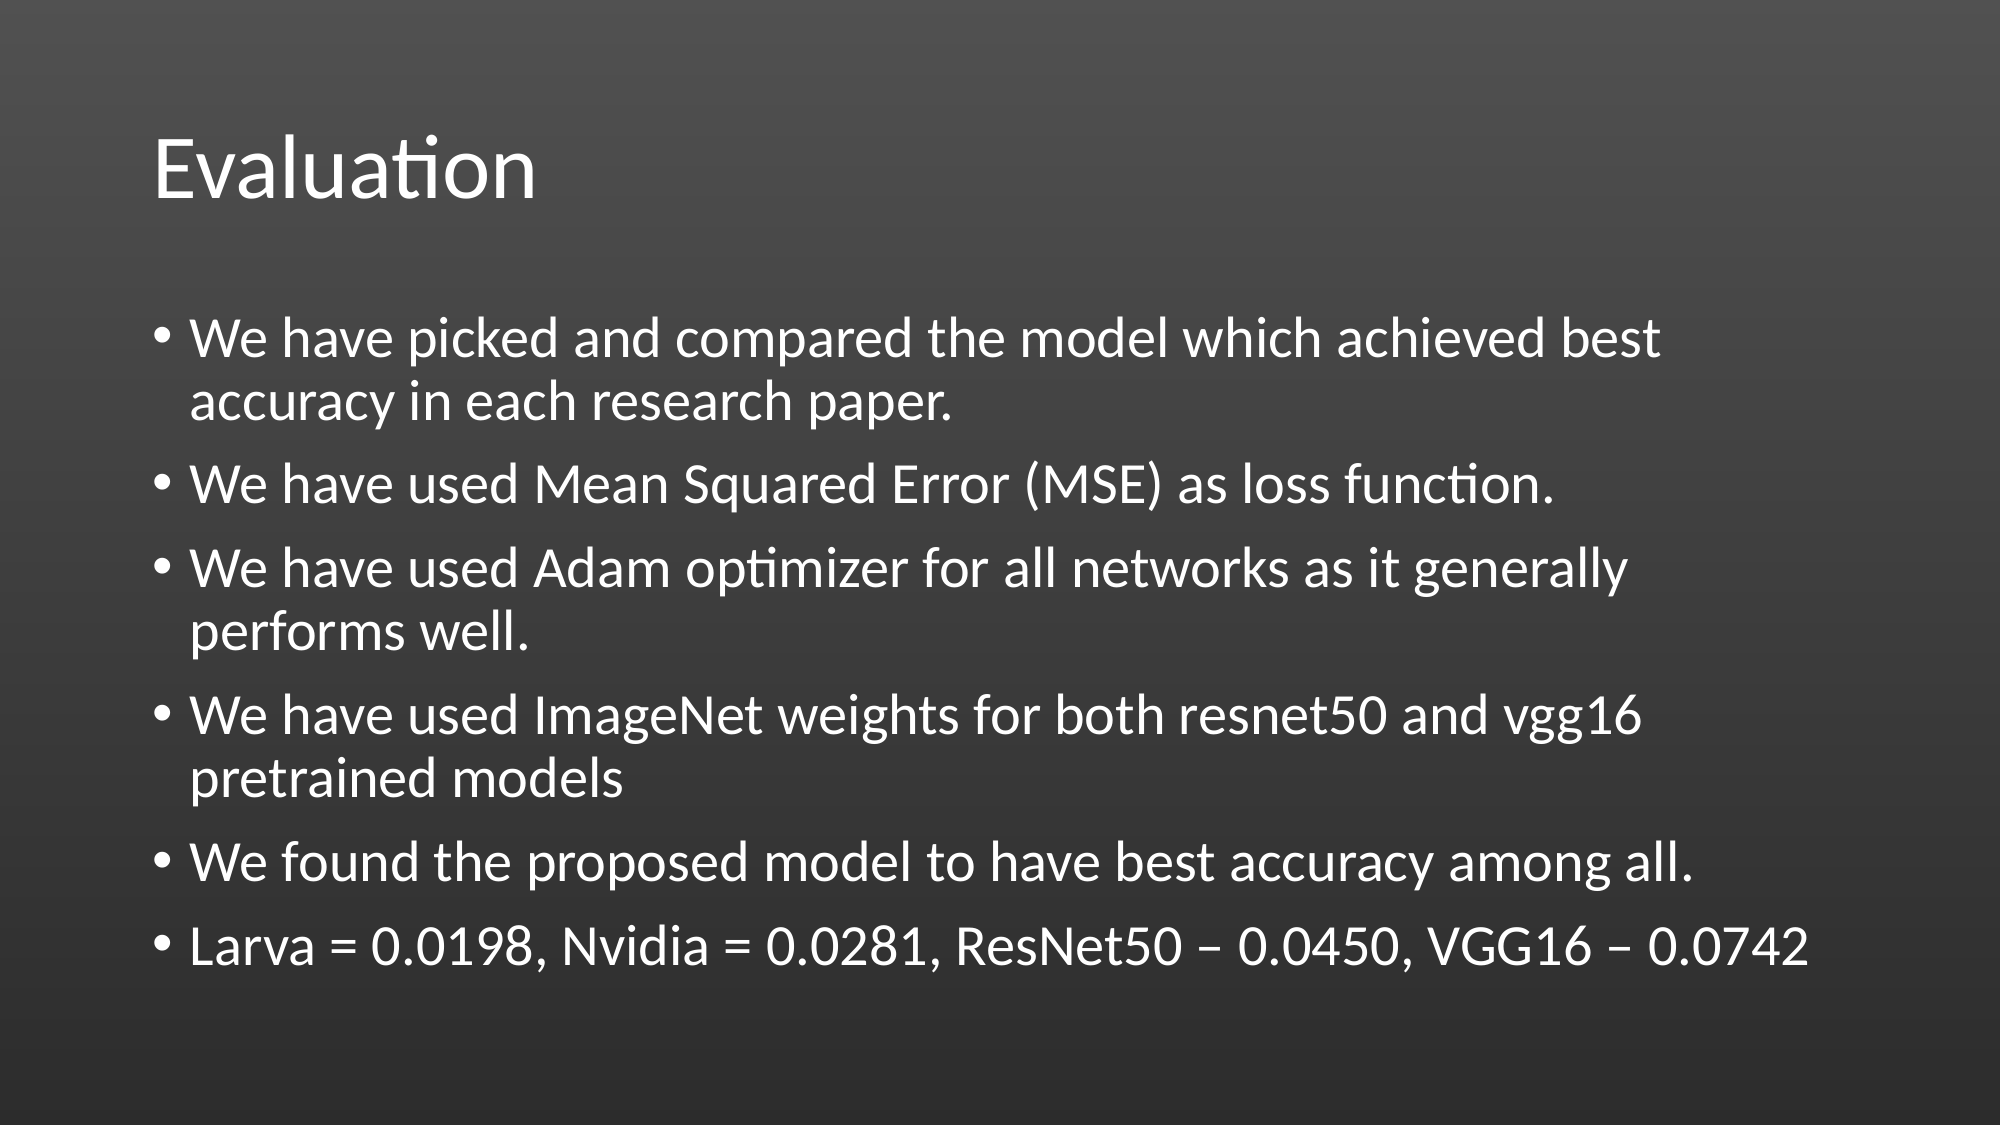

# Evaluation
We have picked and compared the model which achieved best accuracy in each research paper.
We have used Mean Squared Error (MSE) as loss function.
We have used Adam optimizer for all networks as it generally performs well.
We have used ImageNet weights for both resnet50 and vgg16 pretrained models
We found the proposed model to have best accuracy among all.
Larva = 0.0198, Nvidia = 0.0281, ResNet50 – 0.0450, VGG16 – 0.0742